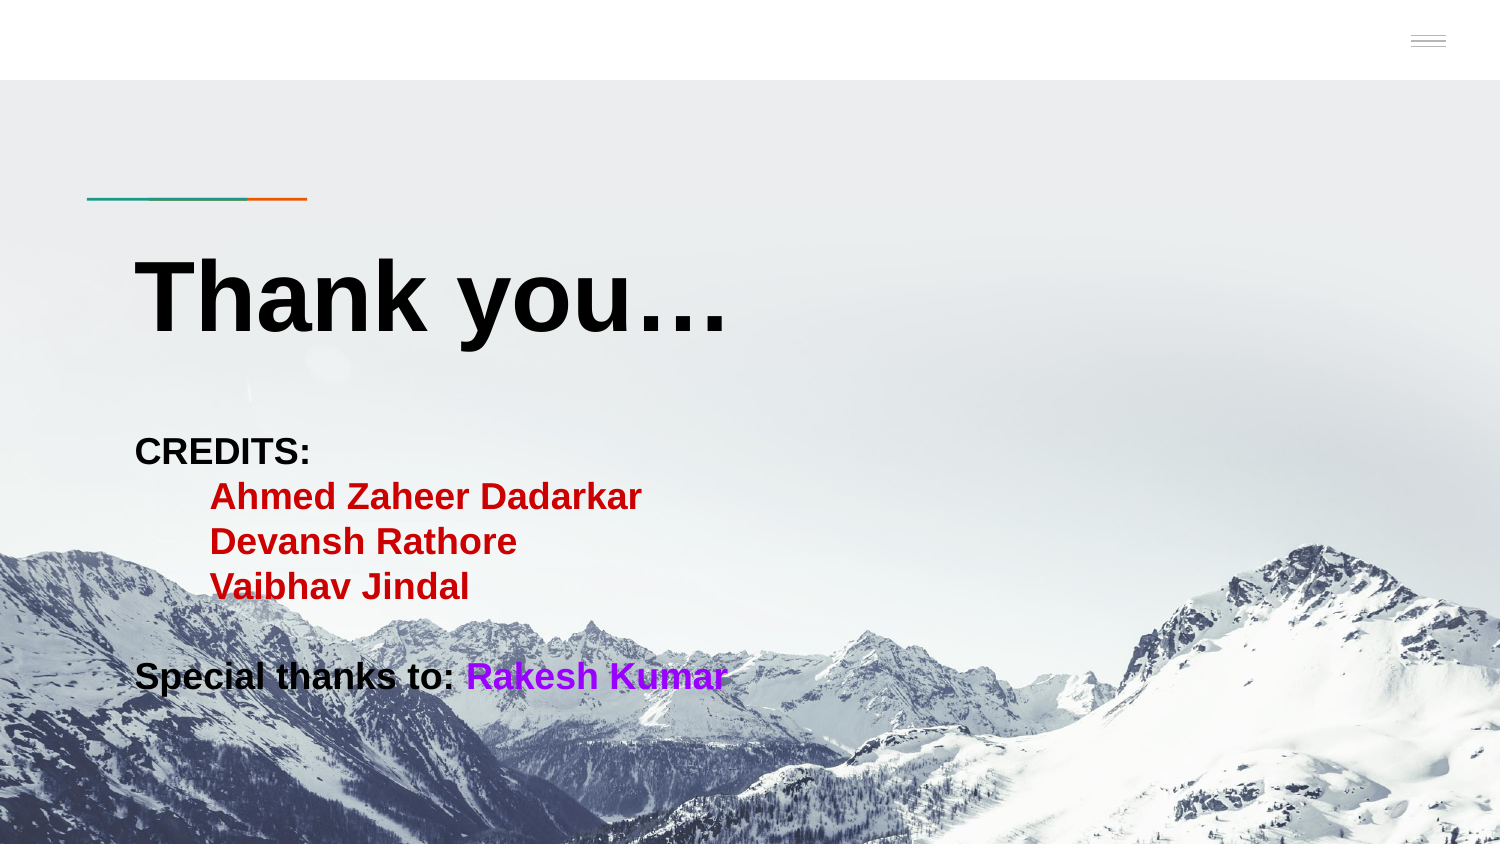

# Thank you…

CREDITS:
Ahmed Zaheer Dadarkar
Devansh Rathore
Vaibhav Jindal

Special thanks to: Rakesh Kumar